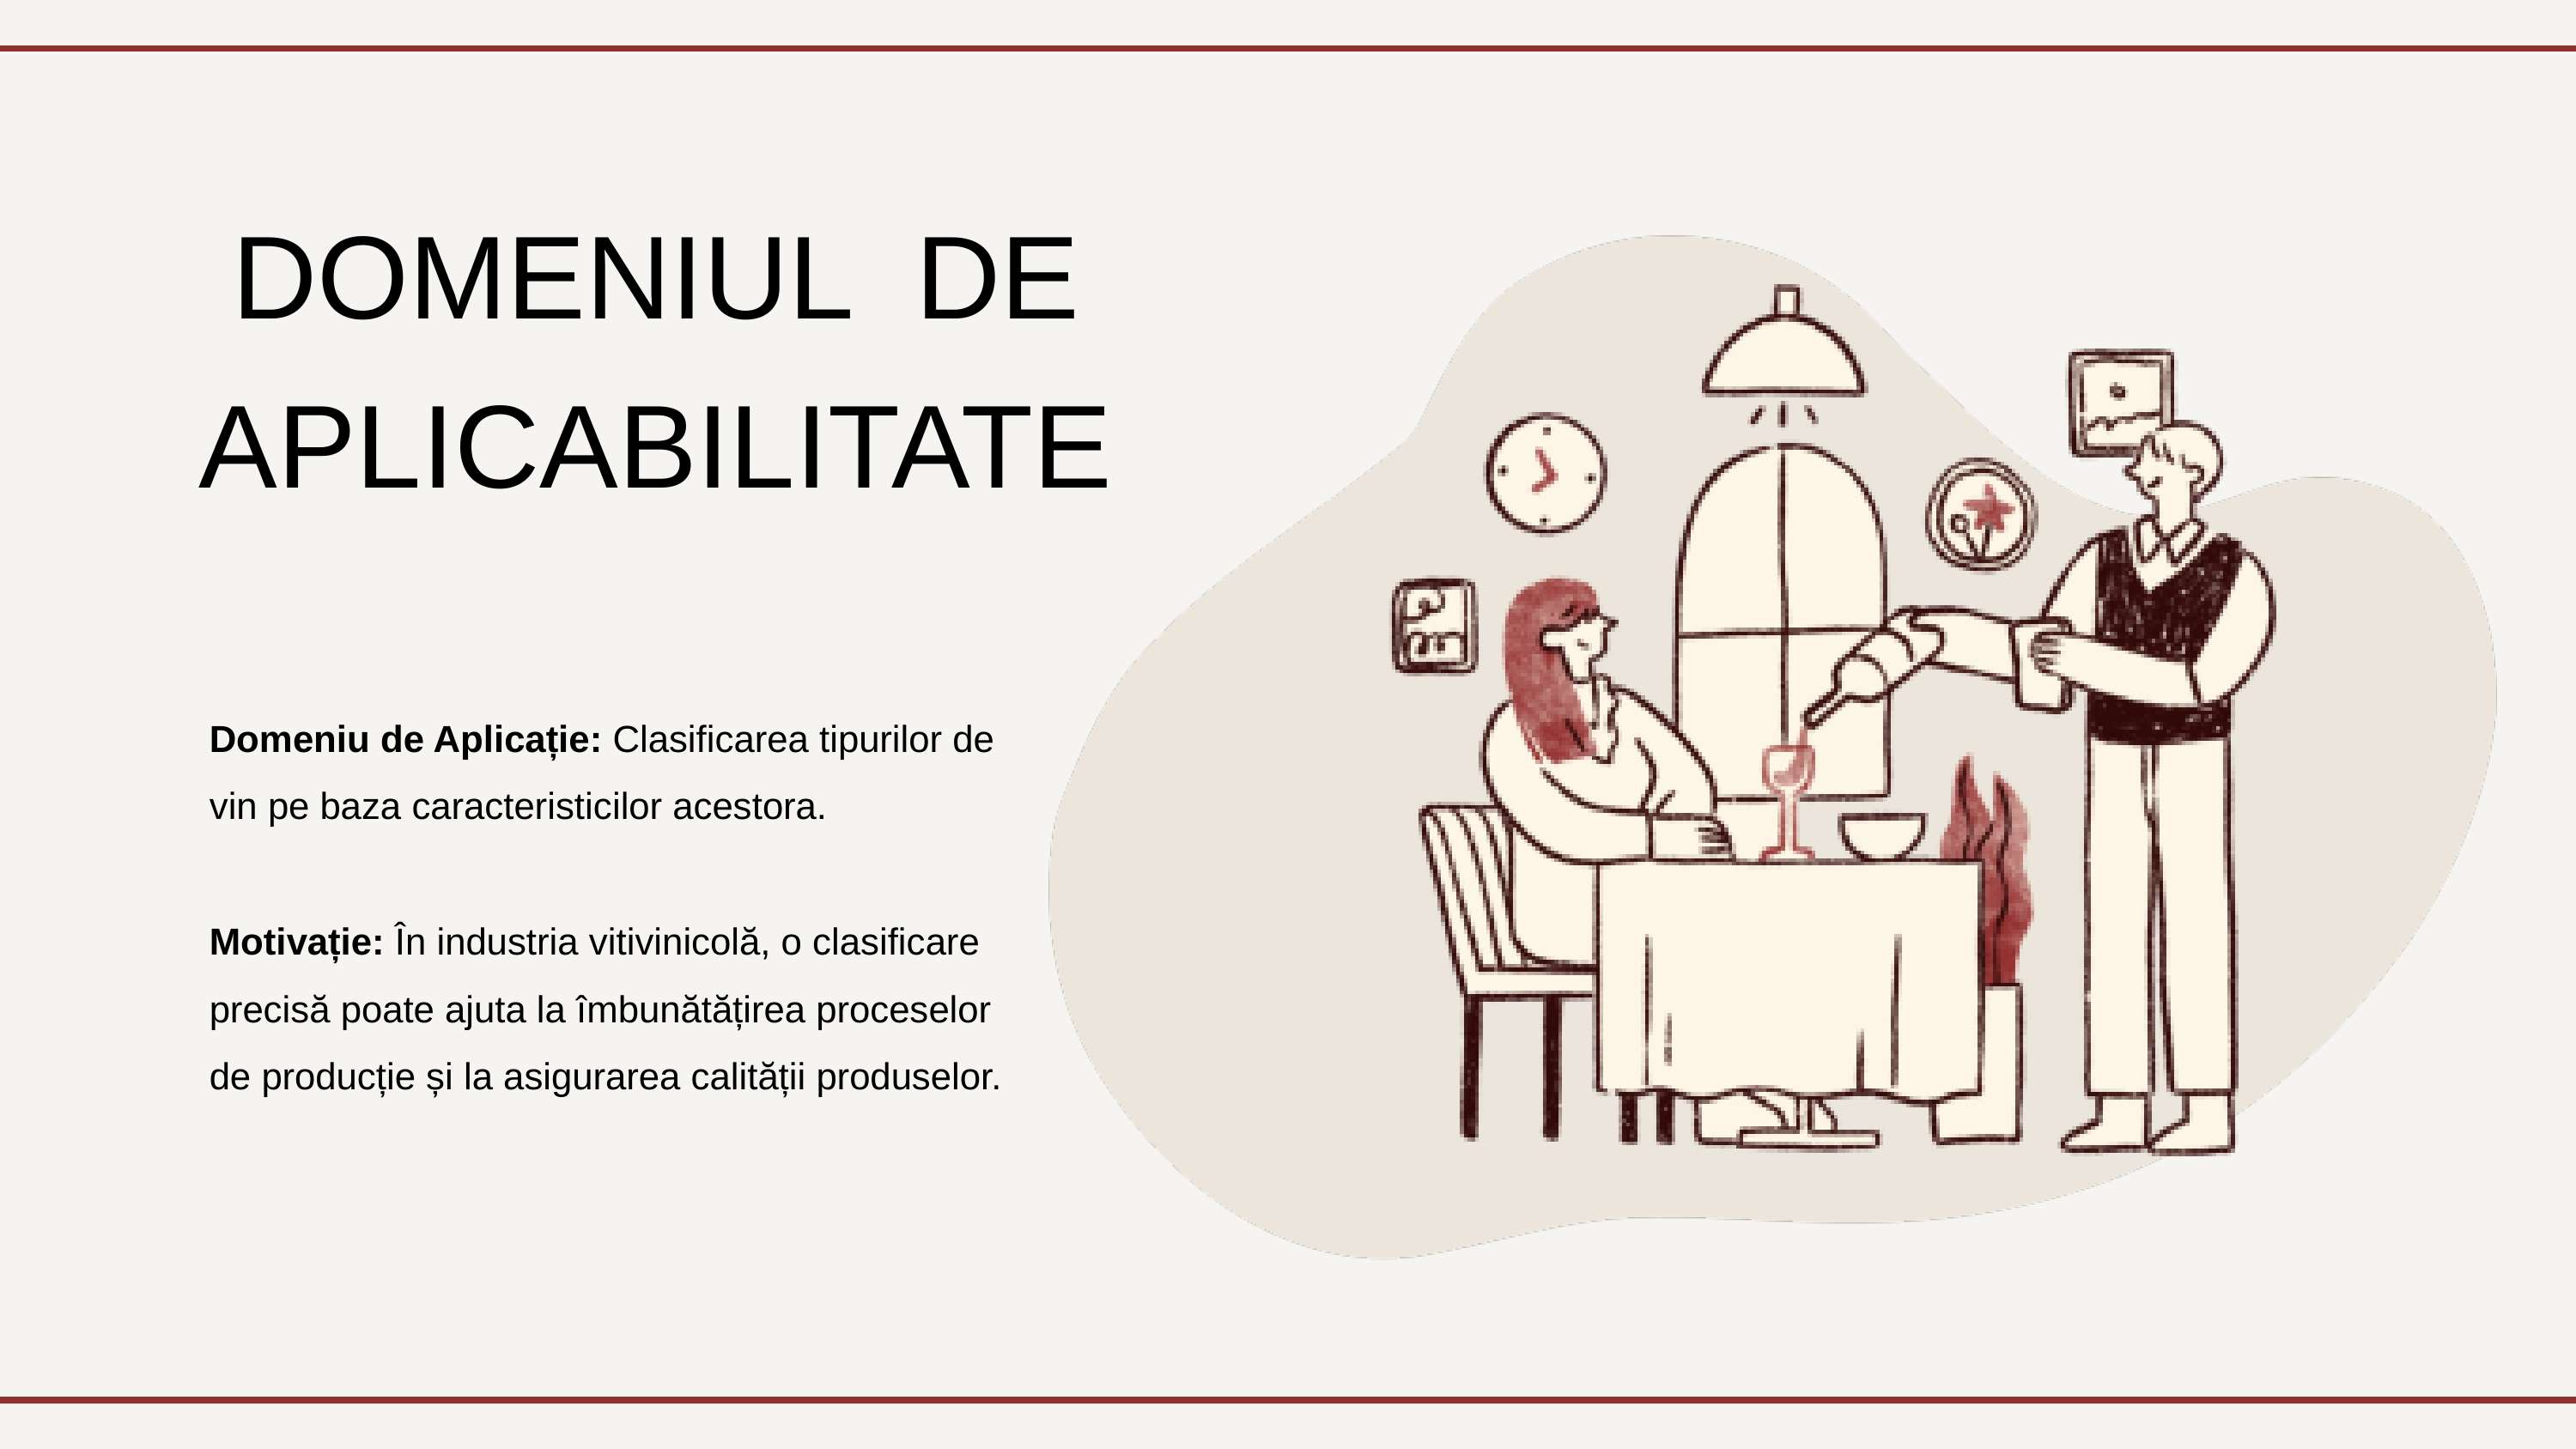

DOMENIUL  DE APLICABILITATE

Domeniu de Aplicație: Clasificarea tipurilor de vin pe baza caracteristicilor acestora.

Motivație: În industria vitivinicolă, o clasificare precisă poate ajuta la îmbunătățirea proceselor de producție și la asigurarea calității produselor.